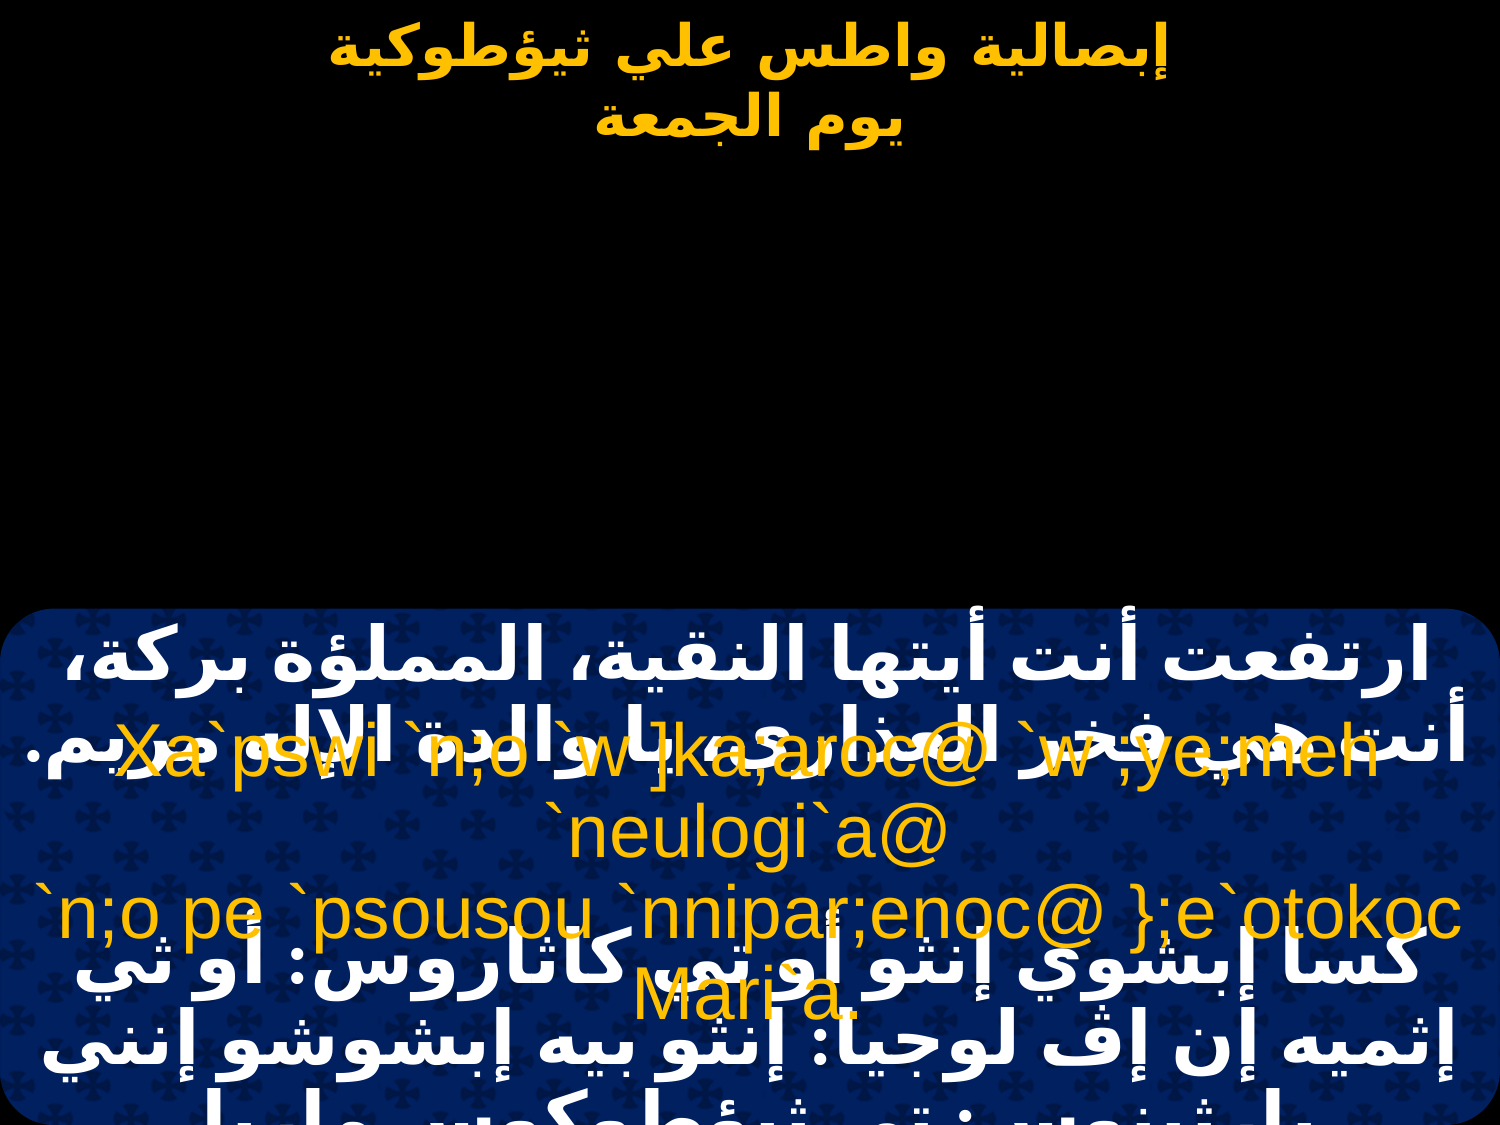

#
ارتفعت أنت أيتها النقية، المملؤة بركة، أنت هي فخر العذارى، يا والدة الإله مريم.
Xa`pswi `n;o `w ]ka;aroc@ `w ;ye;meh `neulogi`a@
`n;o pe `psousou `nnipar;enoc@ };e`otokoc Mari`a.
كسا إبشوي إنثو أو تي كاثاروس: أو ثي إثميه إن إڤ لوجيا: إنثو بيه إبشوشو إنني بارثينوس: تي ثيؤطوكوس ماريا.